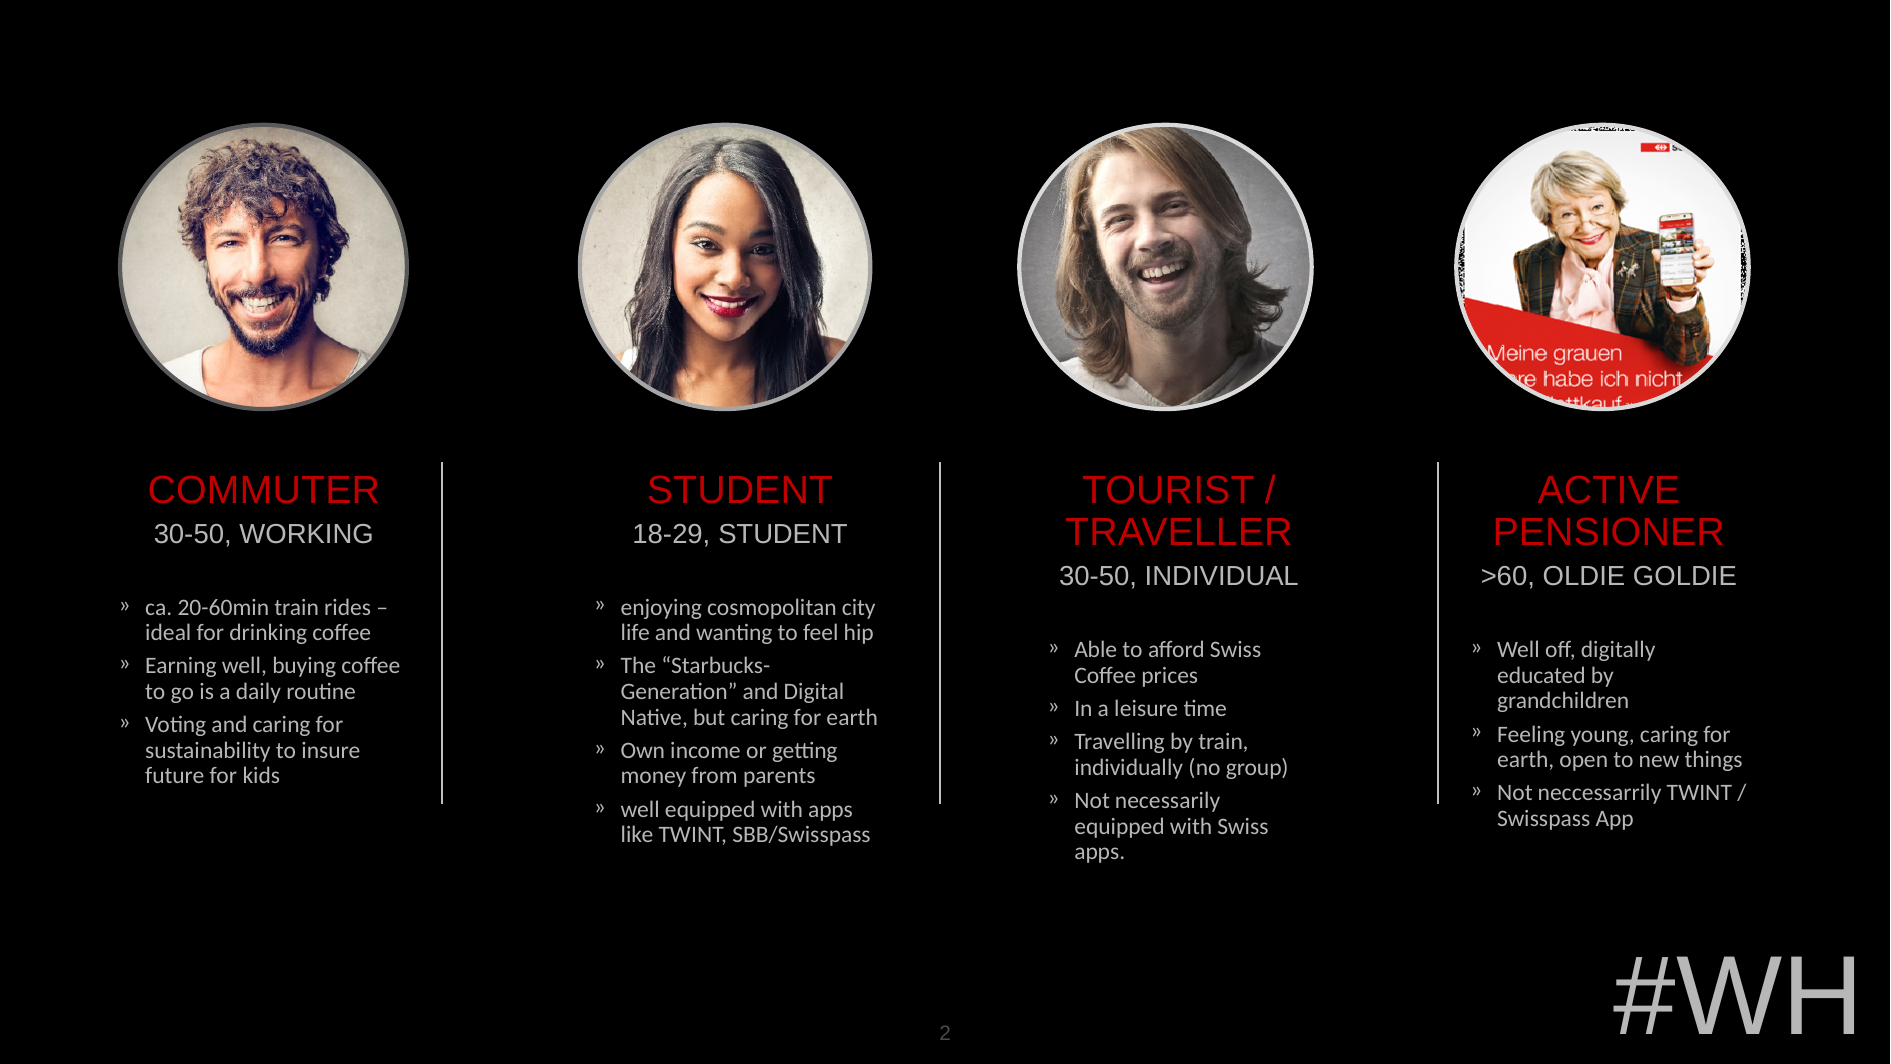

STUDENT
18-29, STUDENT

enjoying cosmopolitan city life and wanting to feel hip
The “Starbucks-Generation” and Digital Native, but caring for earth
Own income or getting money from parents
well equipped with apps like TWINT, SBB/Swisspass
TOURIST / TRAVELLER
30-50, INDIVIDUAL

Able to afford Swiss Coffee prices
In a leisure time
Travelling by train, individually (no group)
Not necessarily equipped with Swiss apps.
ACTIVE PENSIONER
>60, OLDIE GOLDIE

Well off, digitally educated by grandchildren
Feeling young, caring for earth, open to new things
Not neccessarrily TWINT / Swisspass App
COMMUTER
30-50, WORKING

ca. 20-60min train rides – ideal for drinking coffee
Earning well, buying coffee to go is a daily routine
Voting and caring for sustainability to insure future for kids
#WHO